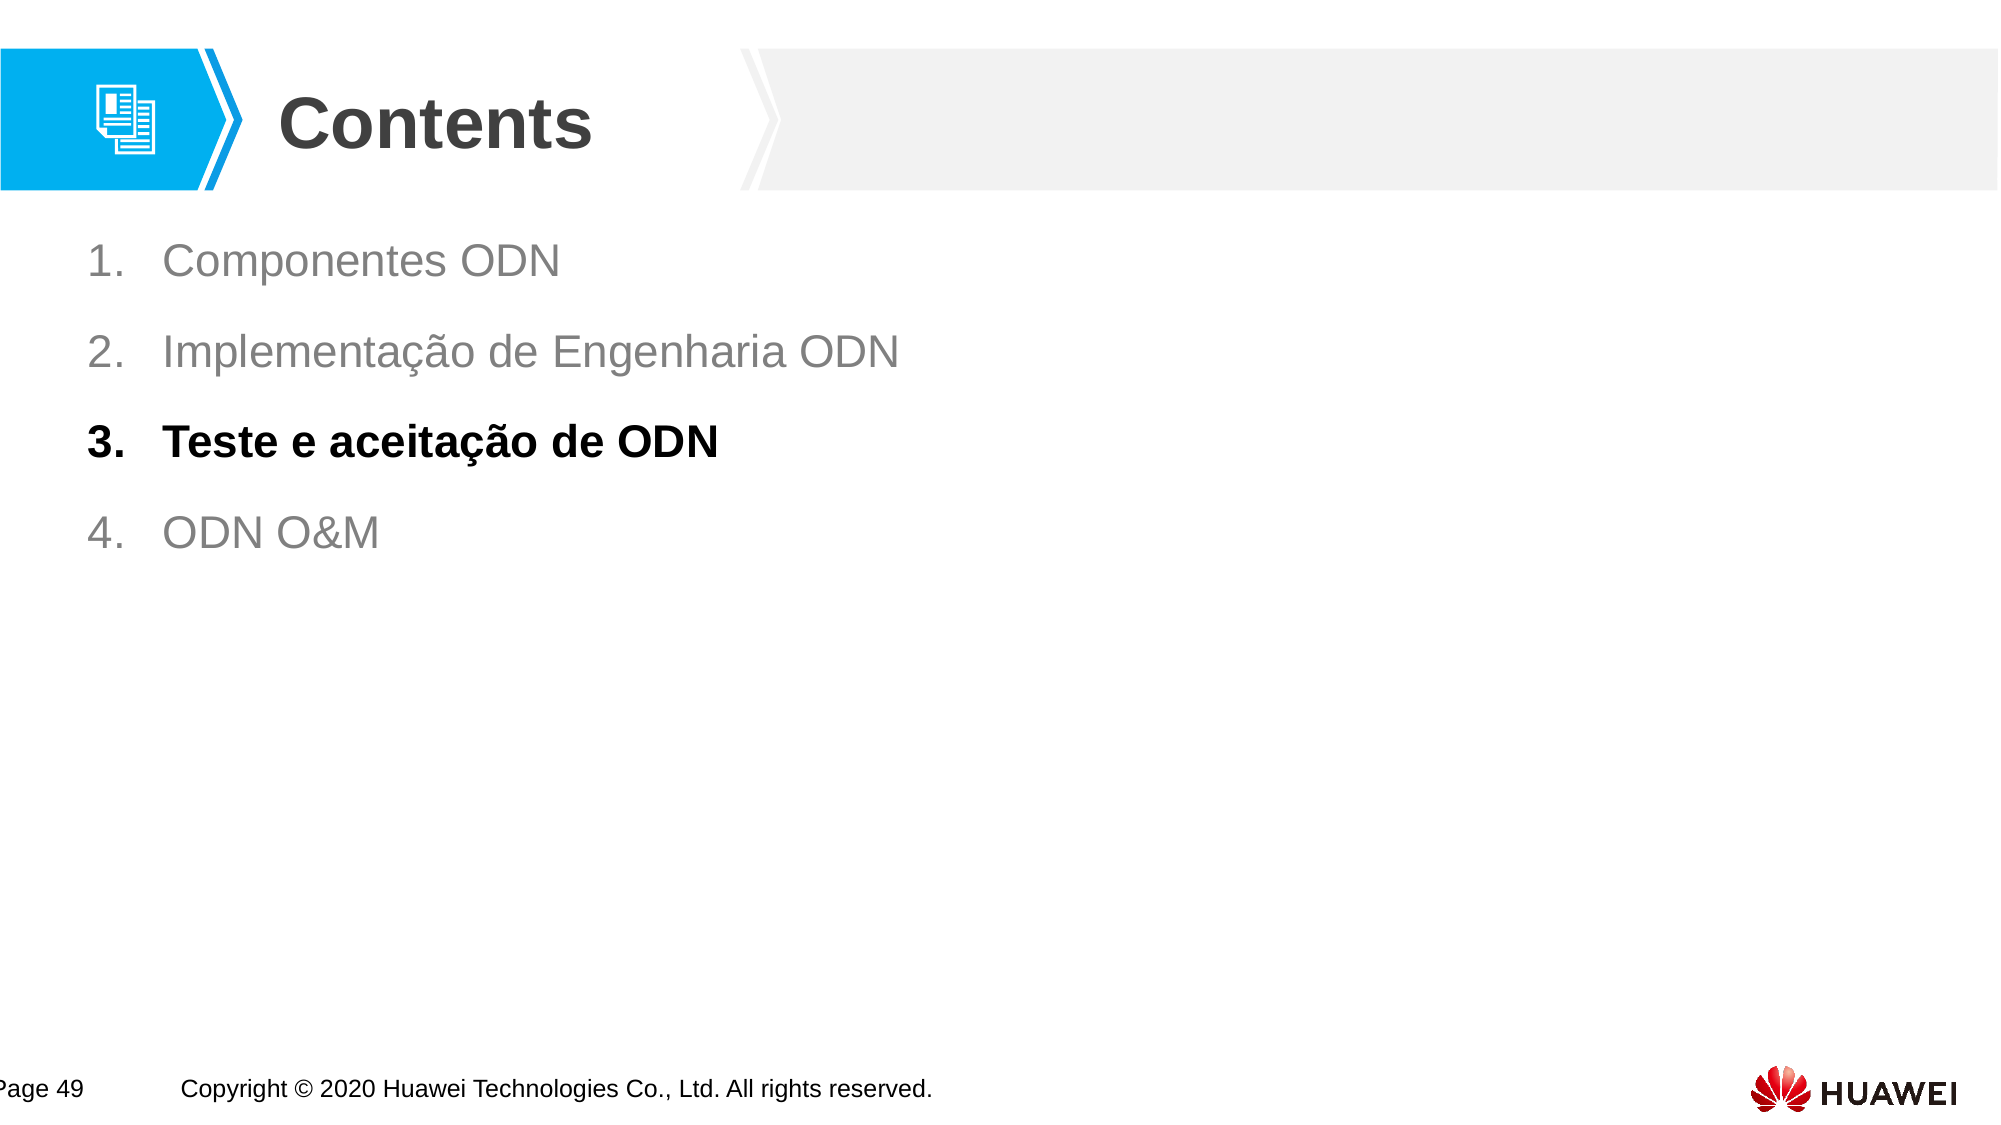

Componentes ODN
Implementação de Engenharia ODN
Teste e aceitação de ODN
ODN O&M